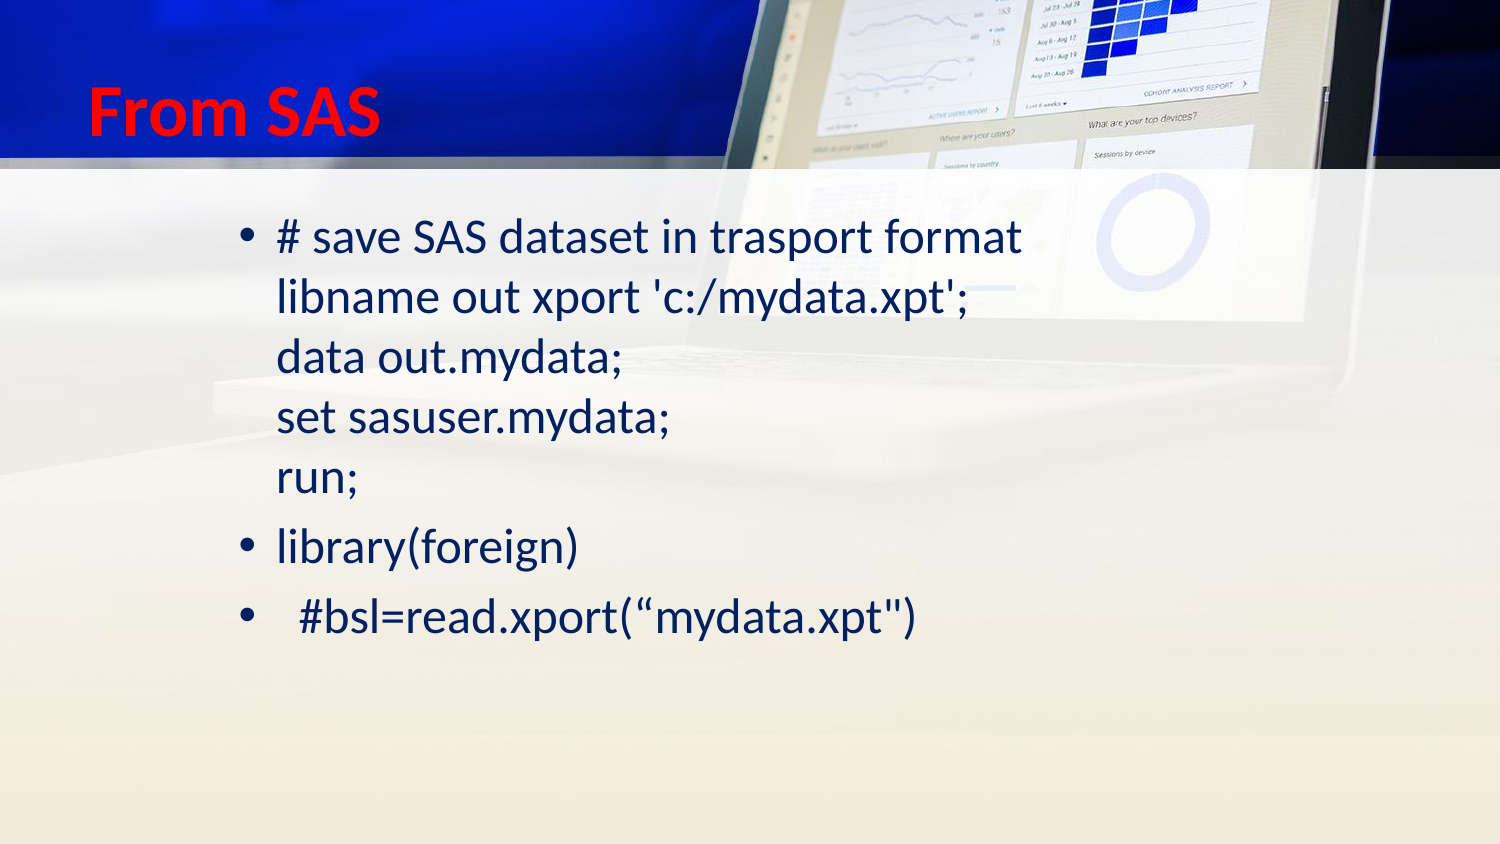

# From SAS
# save SAS dataset in trasport format libname out xport 'c:/mydata.xpt'; data out.mydata; set sasuser.mydata; run;
library(foreign)
  #bsl=read.xport(“mydata.xpt")